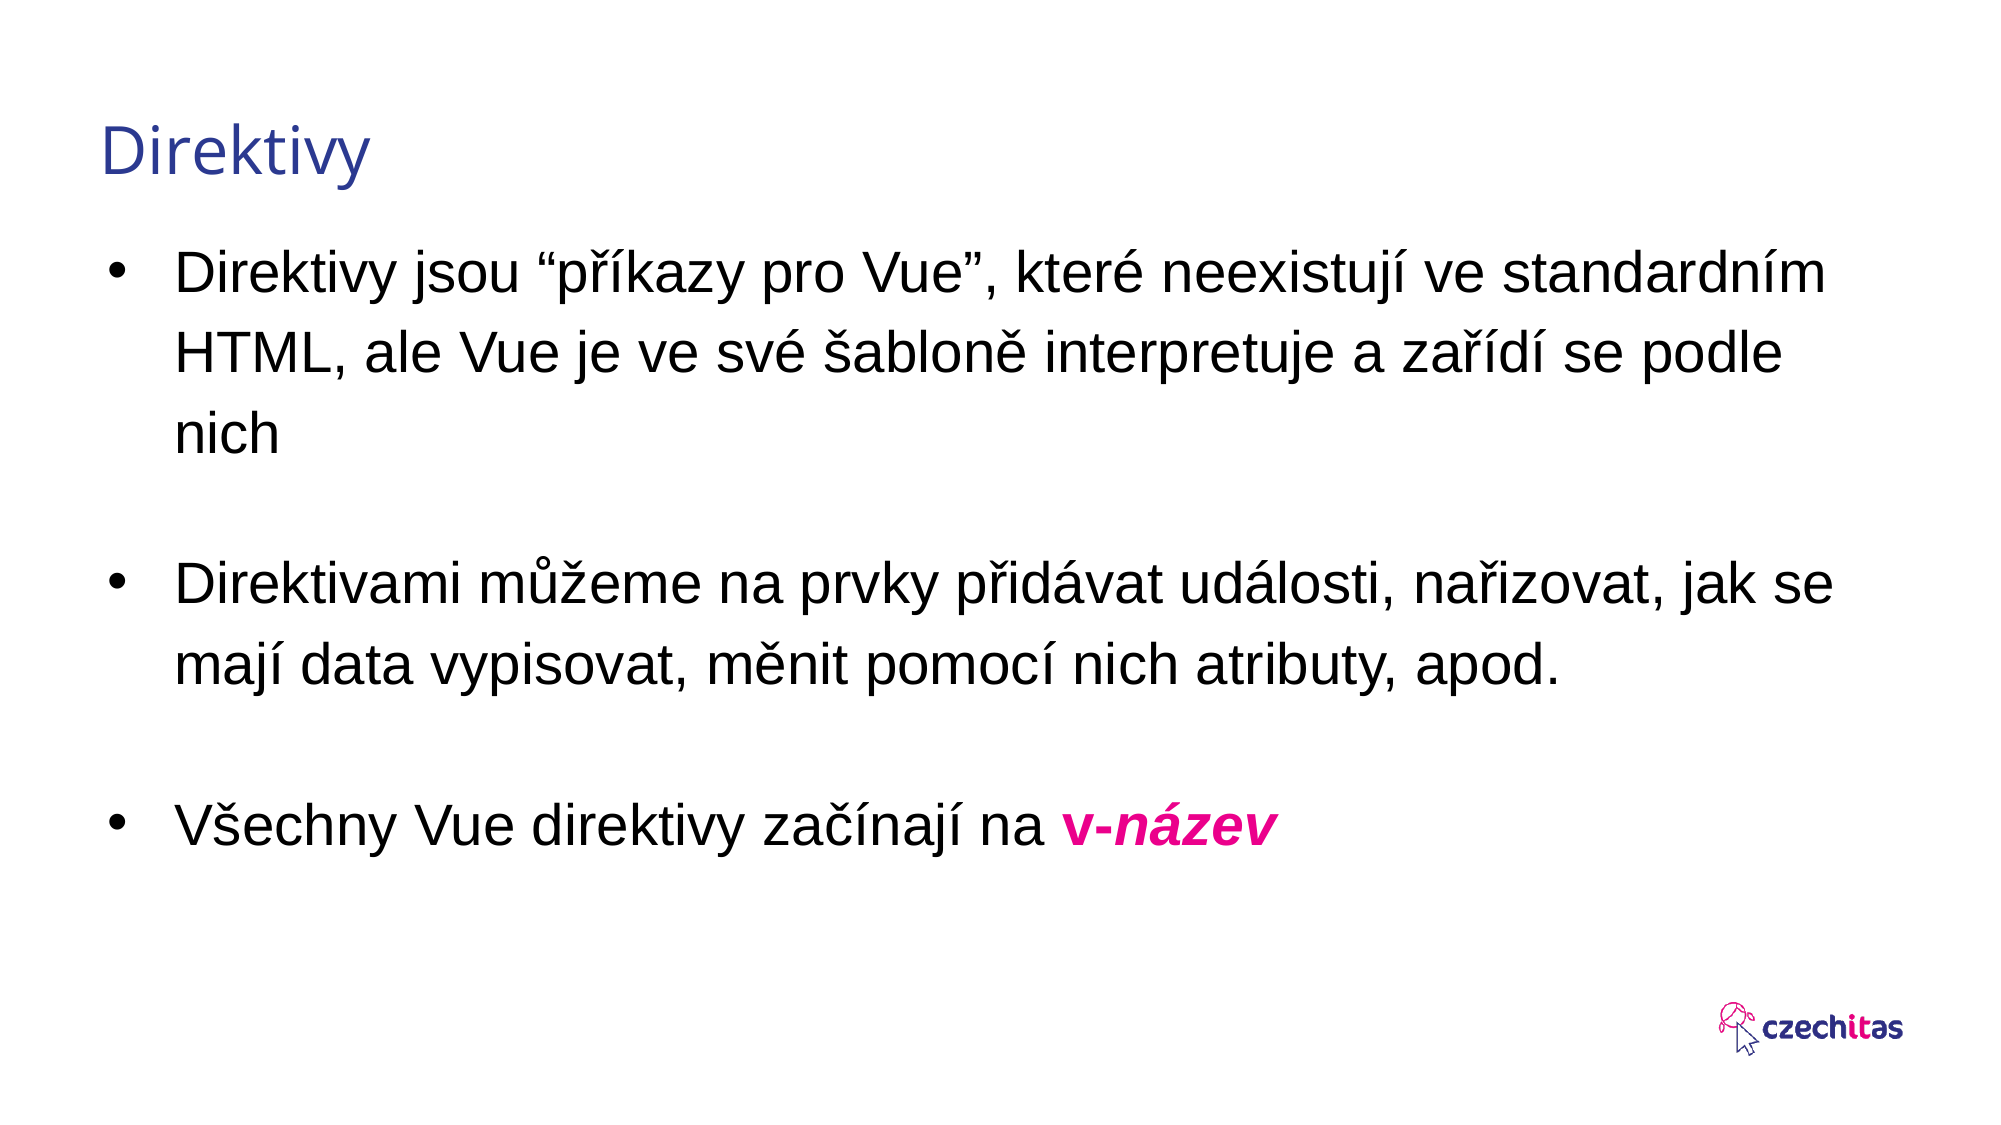

# Direktivy
Direktivy jsou “příkazy pro Vue”, které neexistují ve standardním HTML, ale Vue je ve své šabloně interpretuje a zařídí se podle nich
Direktivami můžeme na prvky přidávat události, nařizovat, jak se mají data vypisovat, měnit pomocí nich atributy, apod.
Všechny Vue direktivy začínají na v-název